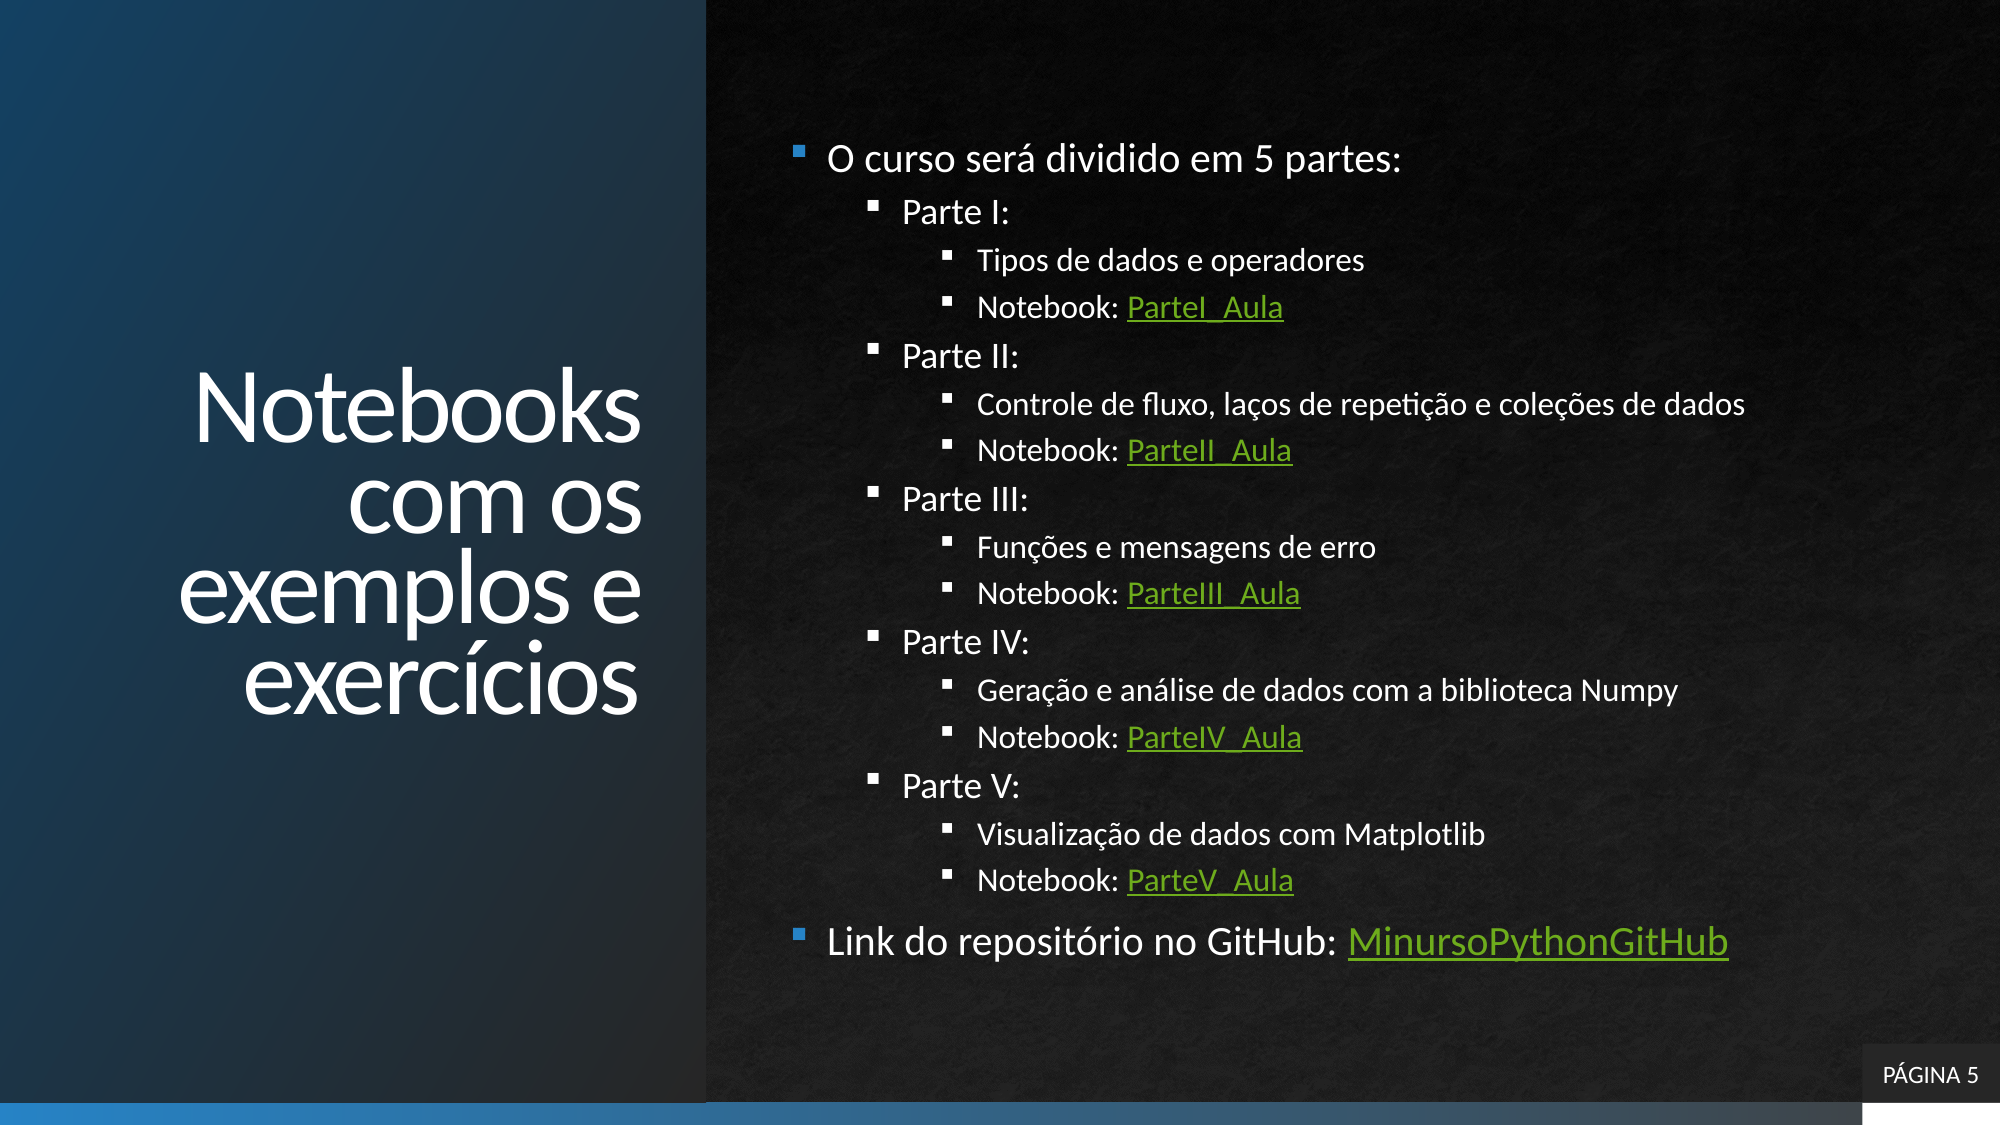

# Notebooks com os exemplos e exercícios
O curso será dividido em 5 partes:
Parte I:
Tipos de dados e operadores
Notebook: ParteI_Aula
Parte II:
Controle de fluxo, laços de repetição e coleções de dados
Notebook: ParteII_Aula
Parte III:
Funções e mensagens de erro
Notebook: ParteIII_Aula
Parte IV:
Geração e análise de dados com a biblioteca Numpy
Notebook: ParteIV_Aula
Parte V:
Visualização de dados com Matplotlib
Notebook: ParteV_Aula
Link do repositório no GitHub: MinursoPythonGitHub
PÁGINA 5